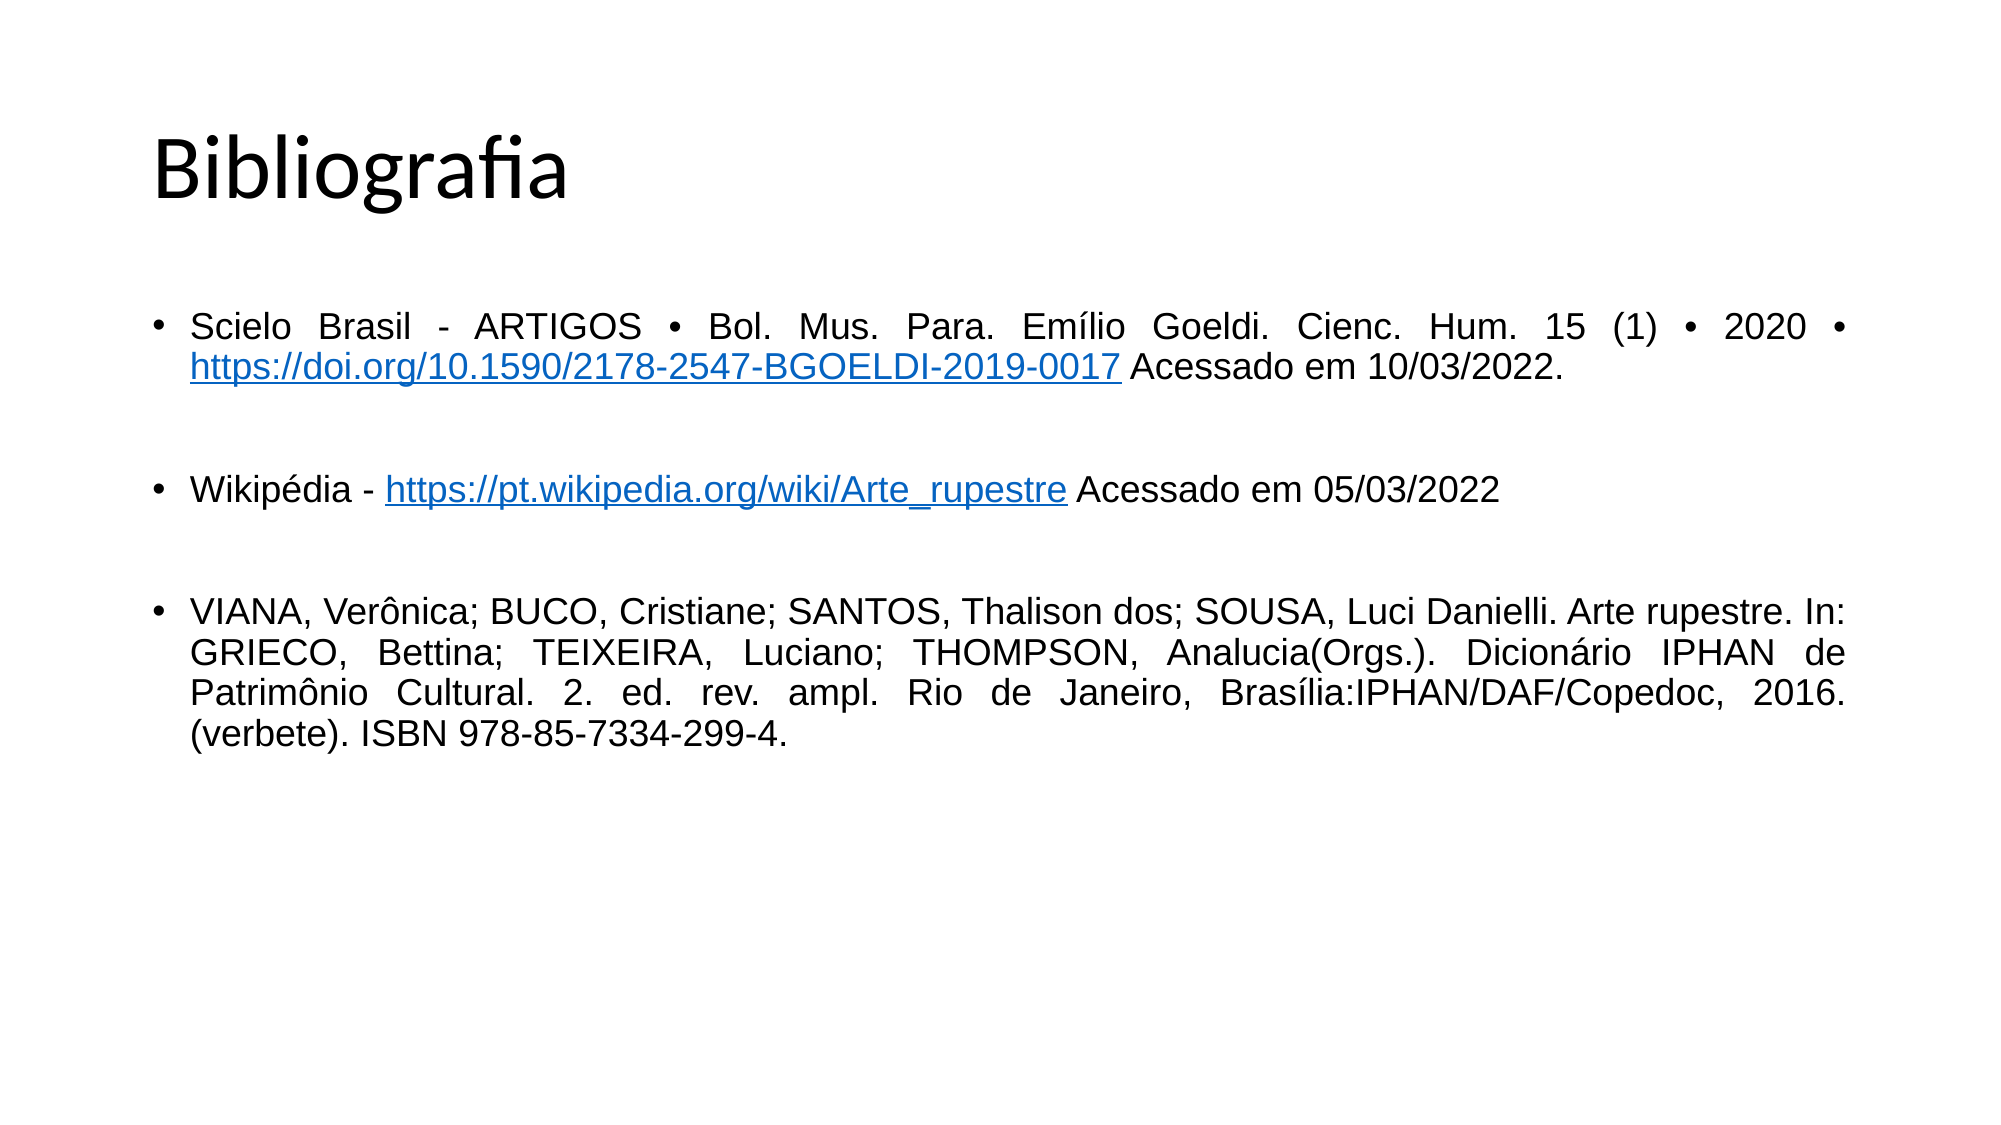

# Bibliografia
Scielo Brasil - ARTIGOS • Bol. Mus. Para. Emílio Goeldi. Cienc. Hum. 15 (1) • 2020 • https://doi.org/10.1590/2178-2547-BGOELDI-2019-0017 Acessado em 10/03/2022.

Wikipédia - https://pt.wikipedia.org/wiki/Arte_rupestre Acessado em 05/03/2022

VIANA, Verônica; BUCO, Cristiane; SANTOS, Thalison dos; SOUSA, Luci Danielli. Arte rupestre. In: GRIECO, Bettina; TEIXEIRA, Luciano; THOMPSON, Analucia(Orgs.). Dicionário IPHAN de Patrimônio Cultural. 2. ed. rev. ampl. Rio de Janeiro, Brasília:IPHAN/DAF/Copedoc, 2016. (verbete). ISBN 978-85-7334-299-4.